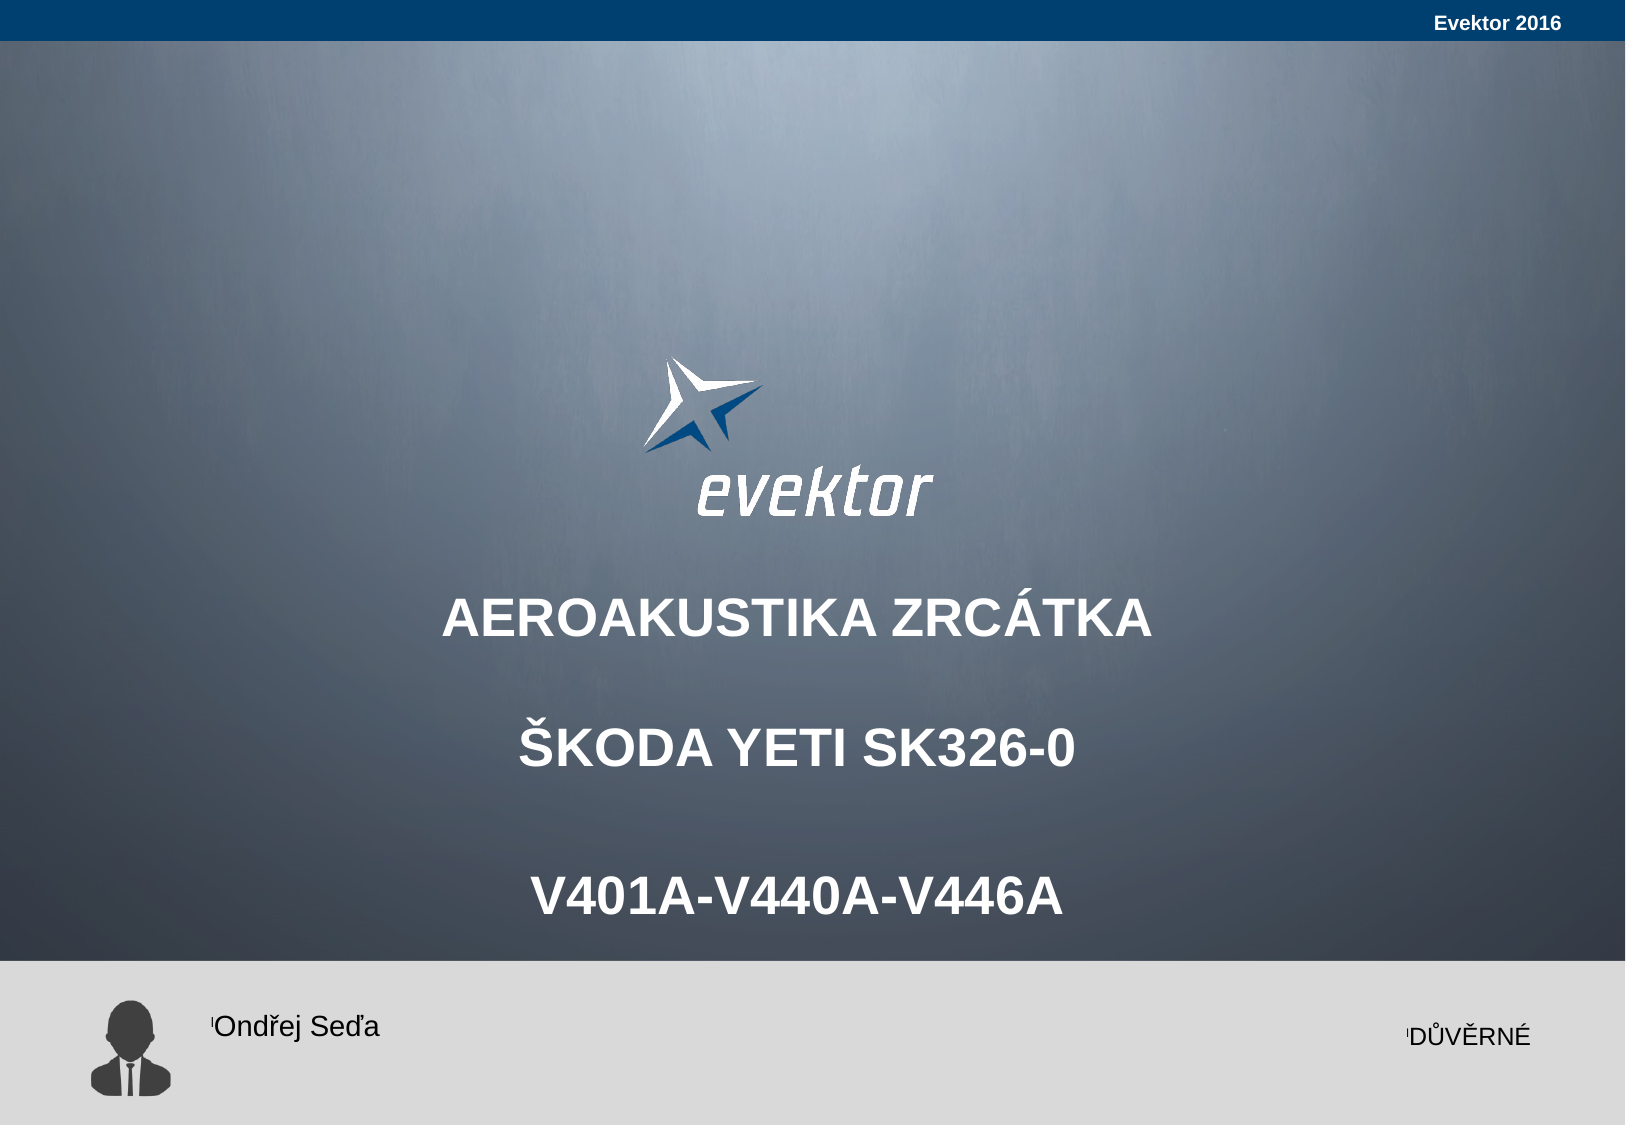

Evektor 2016
AEROAKUSTIKA ZRCÁTKA

ŠKODA YETI SK326-0

V401A-V440A-V446A
Ondřej Seďa
DŮVĚRNÉ